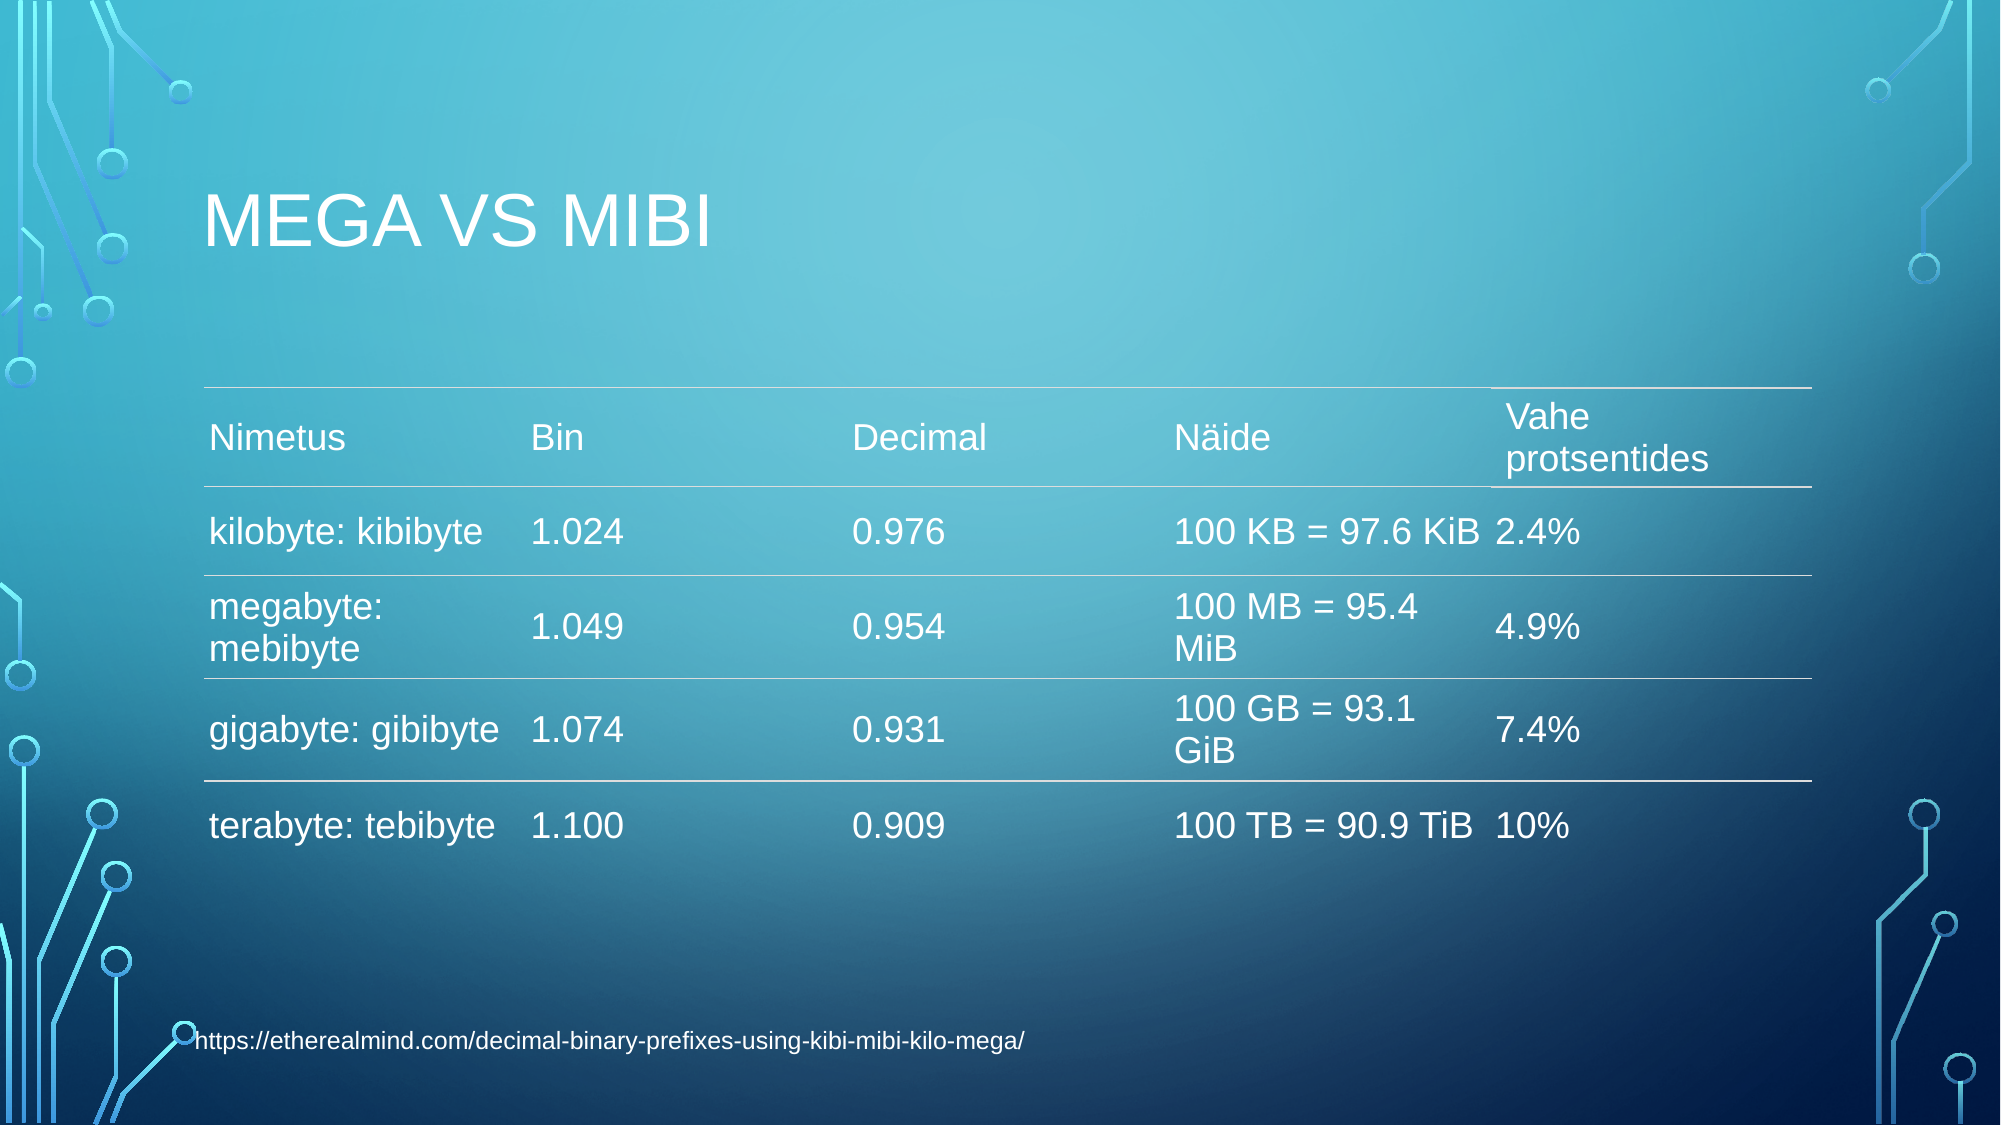

# MEGA VS MIBI
| Nimetus | Bin | Decimal | Näide | Vahe protsentides |
| --- | --- | --- | --- | --- |
| kilobyte: kibibyte | 1.024 | 0.976 | 100 KB = 97.6 KiB | 2.4% |
| megabyte: mebibyte | 1.049 | 0.954 | 100 MB = 95.4 MiB | 4.9% |
| gigabyte: gibibyte | 1.074 | 0.931 | 100 GB = 93.1 GiB | 7.4% |
| terabyte: tebibyte | 1.100 | 0.909 | 100 TB = 90.9 TiB | 10% |
https://etherealmind.com/decimal-binary-prefixes-using-kibi-mibi-kilo-mega/